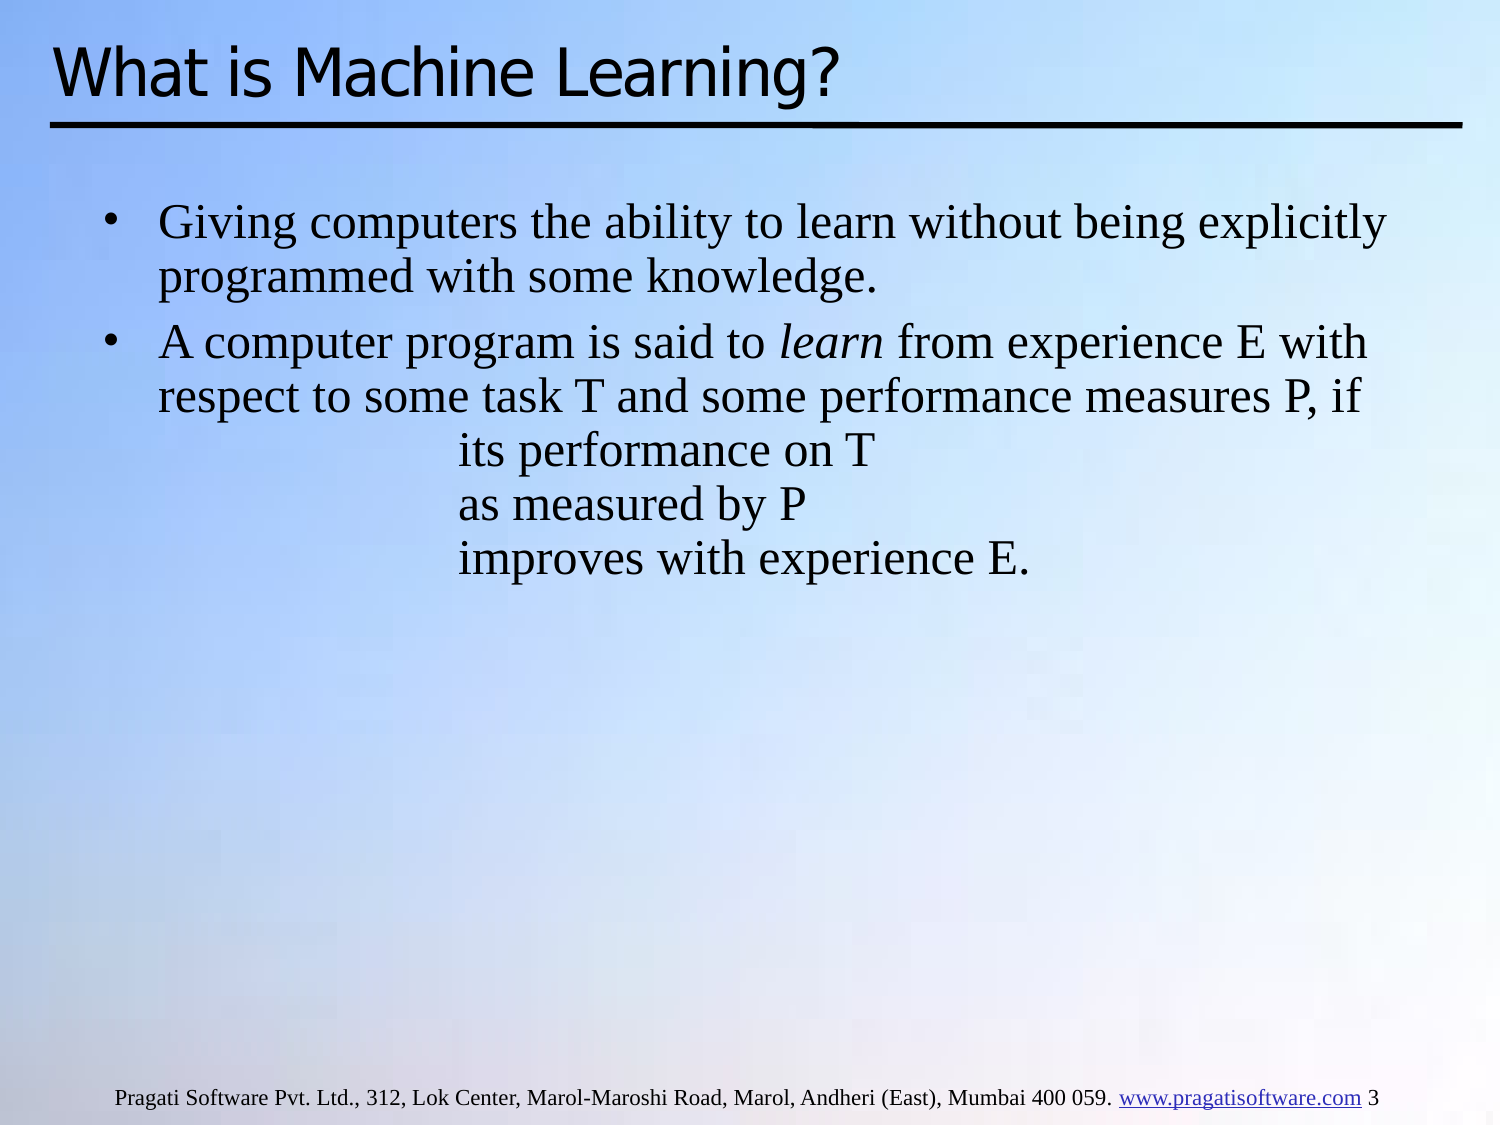

# What is Machine Learning?
Giving computers the ability to learn without being explicitly programmed with some knowledge.
A computer program is said to learn from experience E with respect to some task T and some performance measures P, if
		its performance on T
		as measured by P
		improves with experience E.